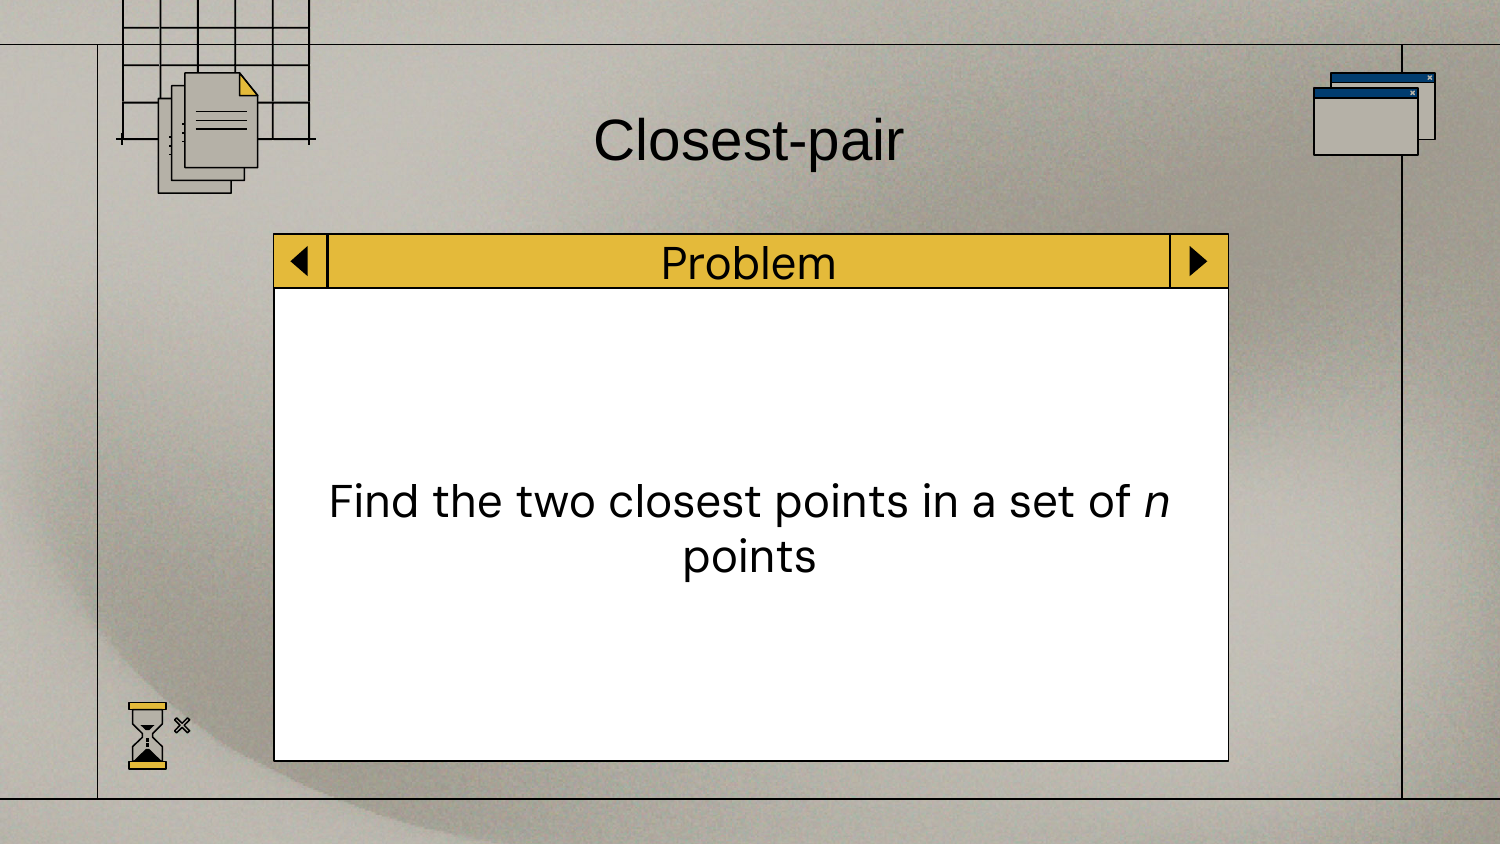

Closest-pair

Problem

Find the two closest points in a set of n points